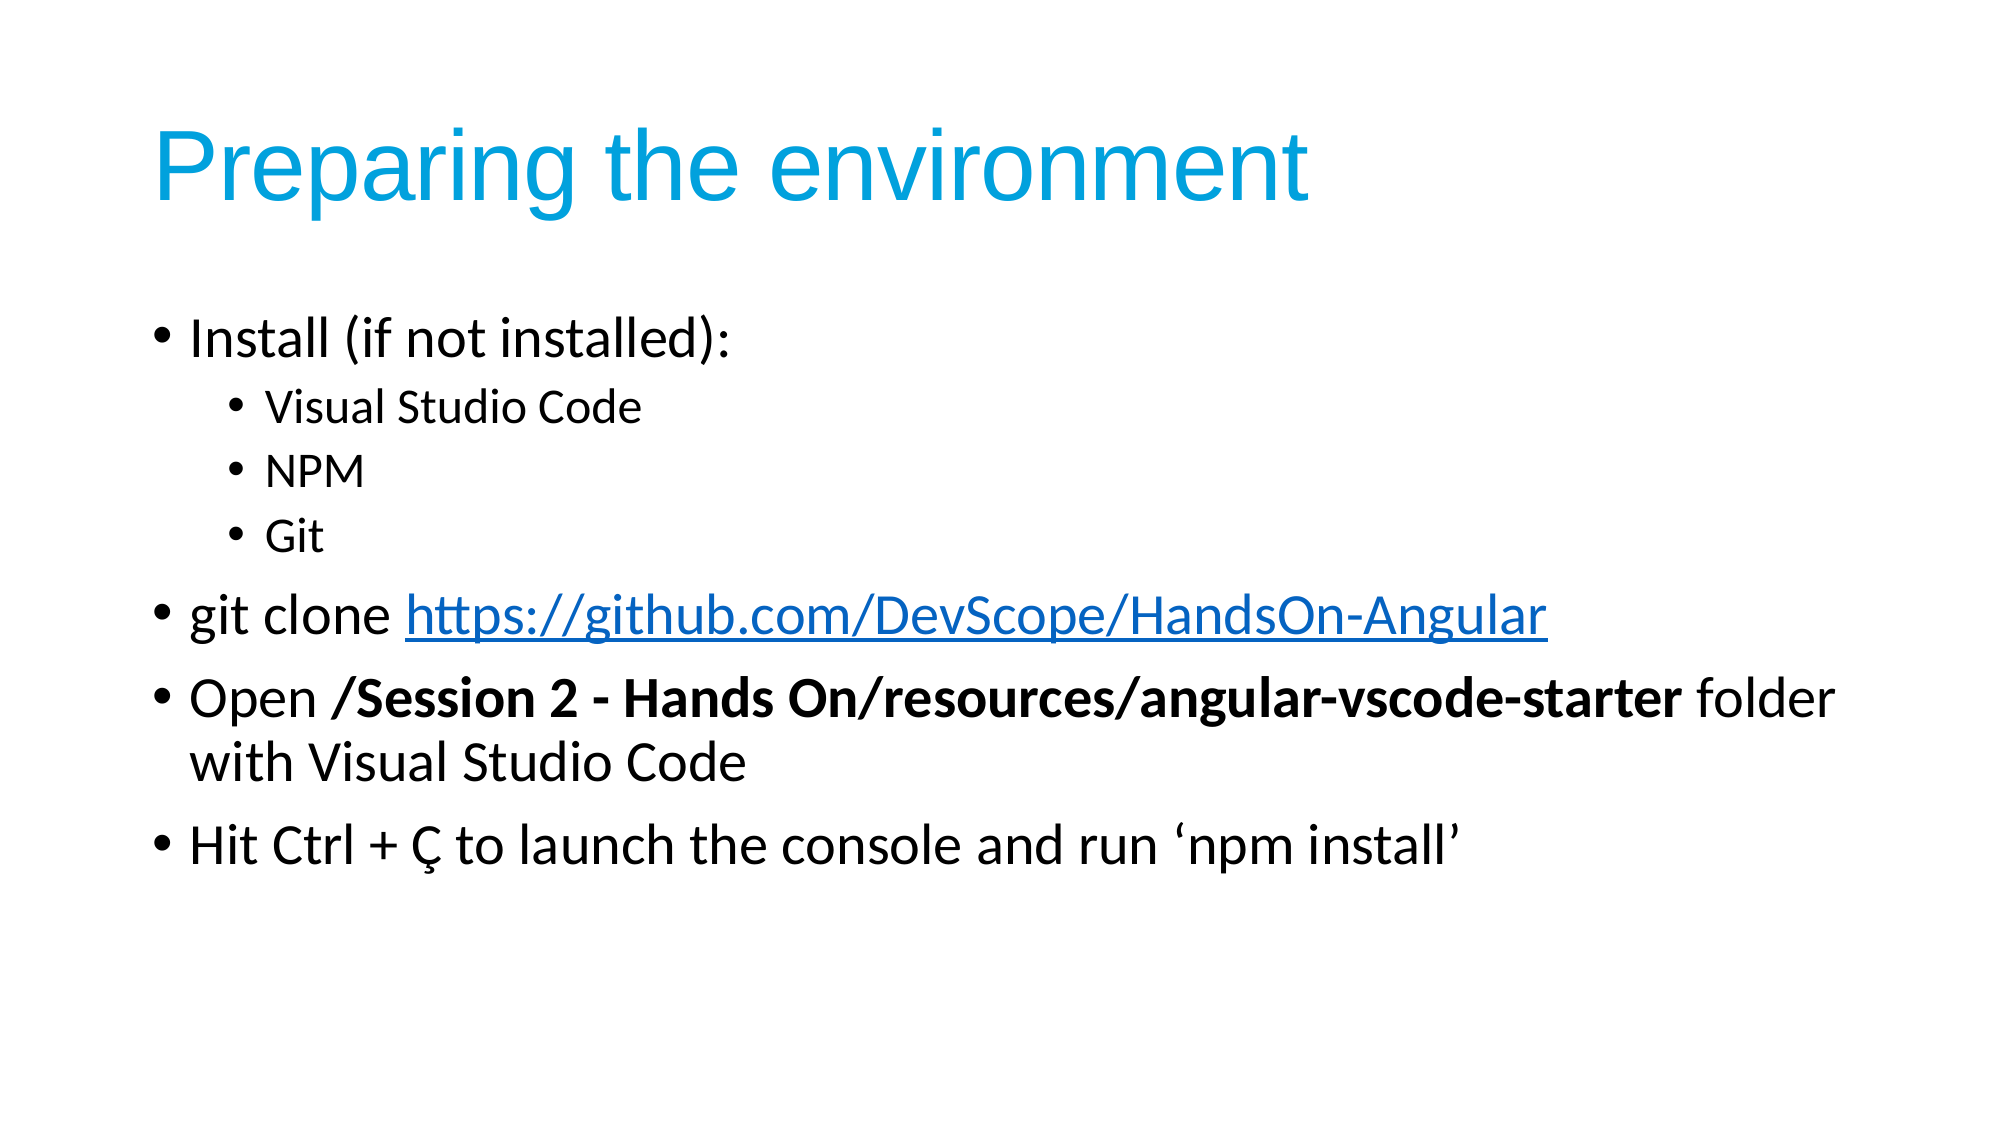

# Preparing the environment
Install (if not installed):
Visual Studio Code
NPM
Git
git clone https://github.com/DevScope/HandsOn-Angular
Open /Session 2 - Hands On/resources/angular-vscode-starter folder with Visual Studio Code
Hit Ctrl + Ç to launch the console and run ‘npm install’